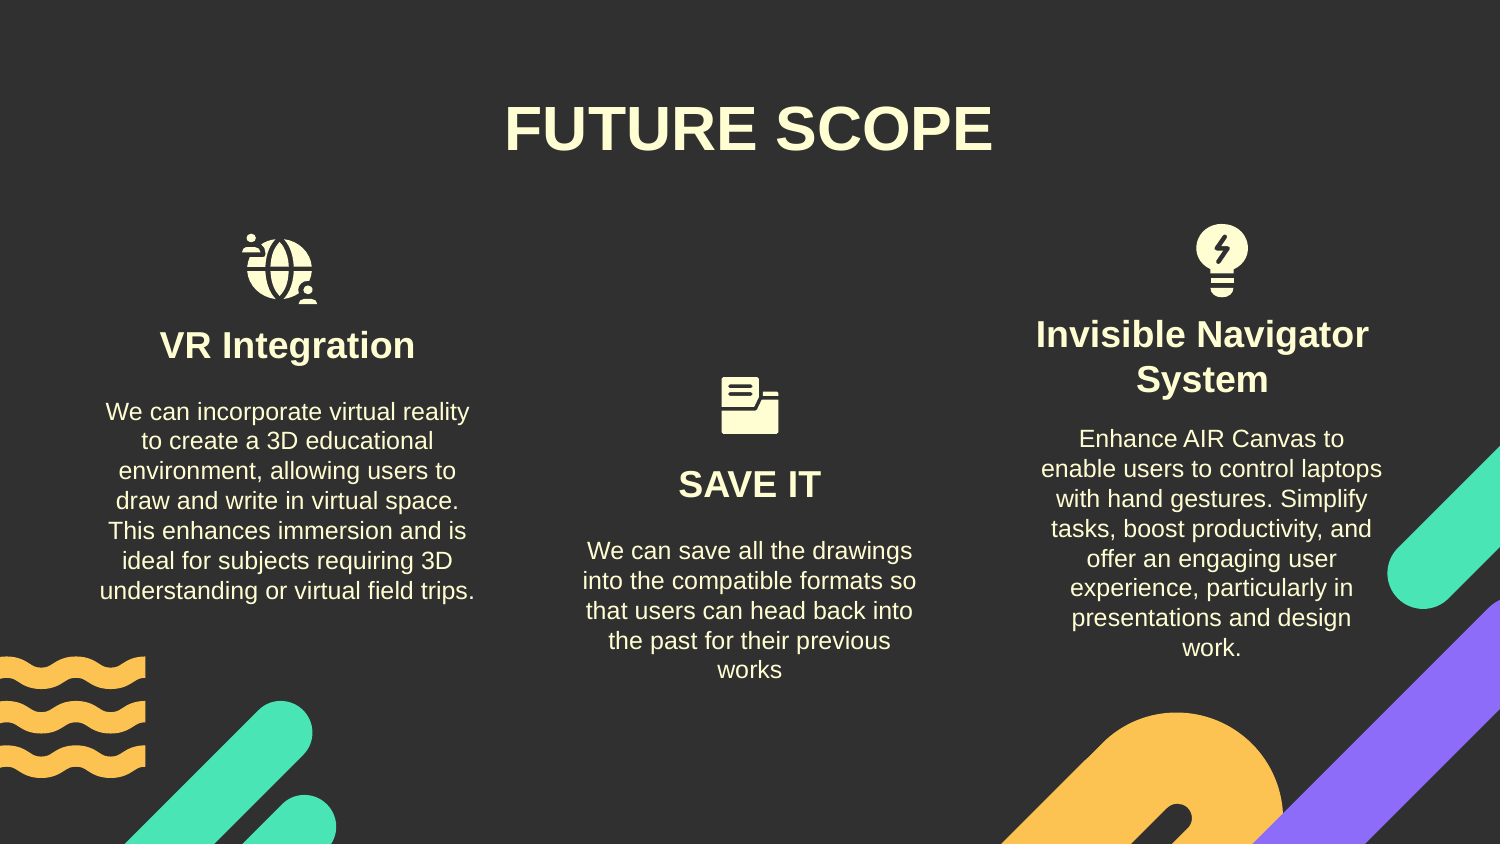

# FUTURE SCOPE

VR Integration
Invisible Navigator System

We can incorporate virtual reality to create a 3D educational environment, allowing users to draw and write in virtual space. This enhances immersion and is ideal for subjects requiring 3D understanding or virtual field trips.
SAVE IT
Enhance AIR Canvas to enable users to control laptops with hand gestures. Simplify tasks, boost productivity, and offer an engaging user experience, particularly in presentations and design work.
We can save all the drawings into the compatible formats so that users can head back into the past for their previous works